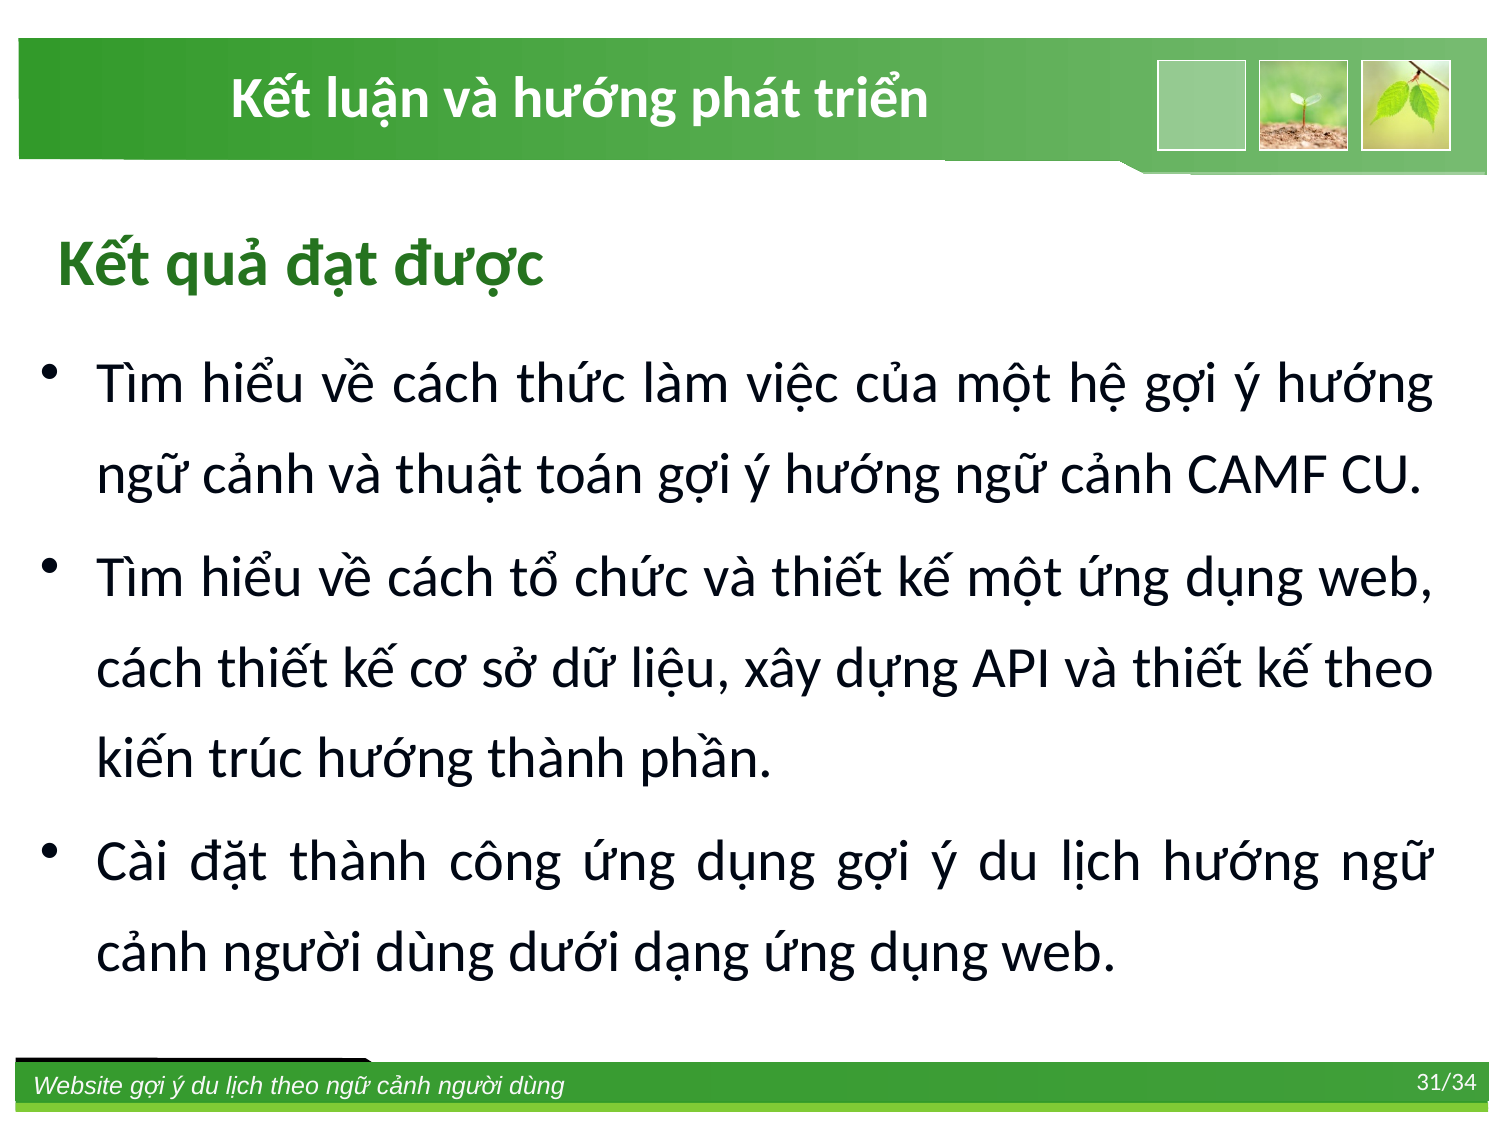

Kết luận và hướng phát triển
Kết quả đạt được
Tìm hiểu về cách thức làm việc của một hệ gợi ý hướng ngữ cảnh và thuật toán gợi ý hướng ngữ cảnh CAMF CU.
Tìm hiểu về cách tổ chức và thiết kế một ứng dụng web, cách thiết kế cơ sở dữ liệu, xây dựng API và thiết kế theo kiến trúc hướng thành phần.
Cài đặt thành công ứng dụng gợi ý du lịch hướng ngữ cảnh người dùng dưới dạng ứng dụng web.